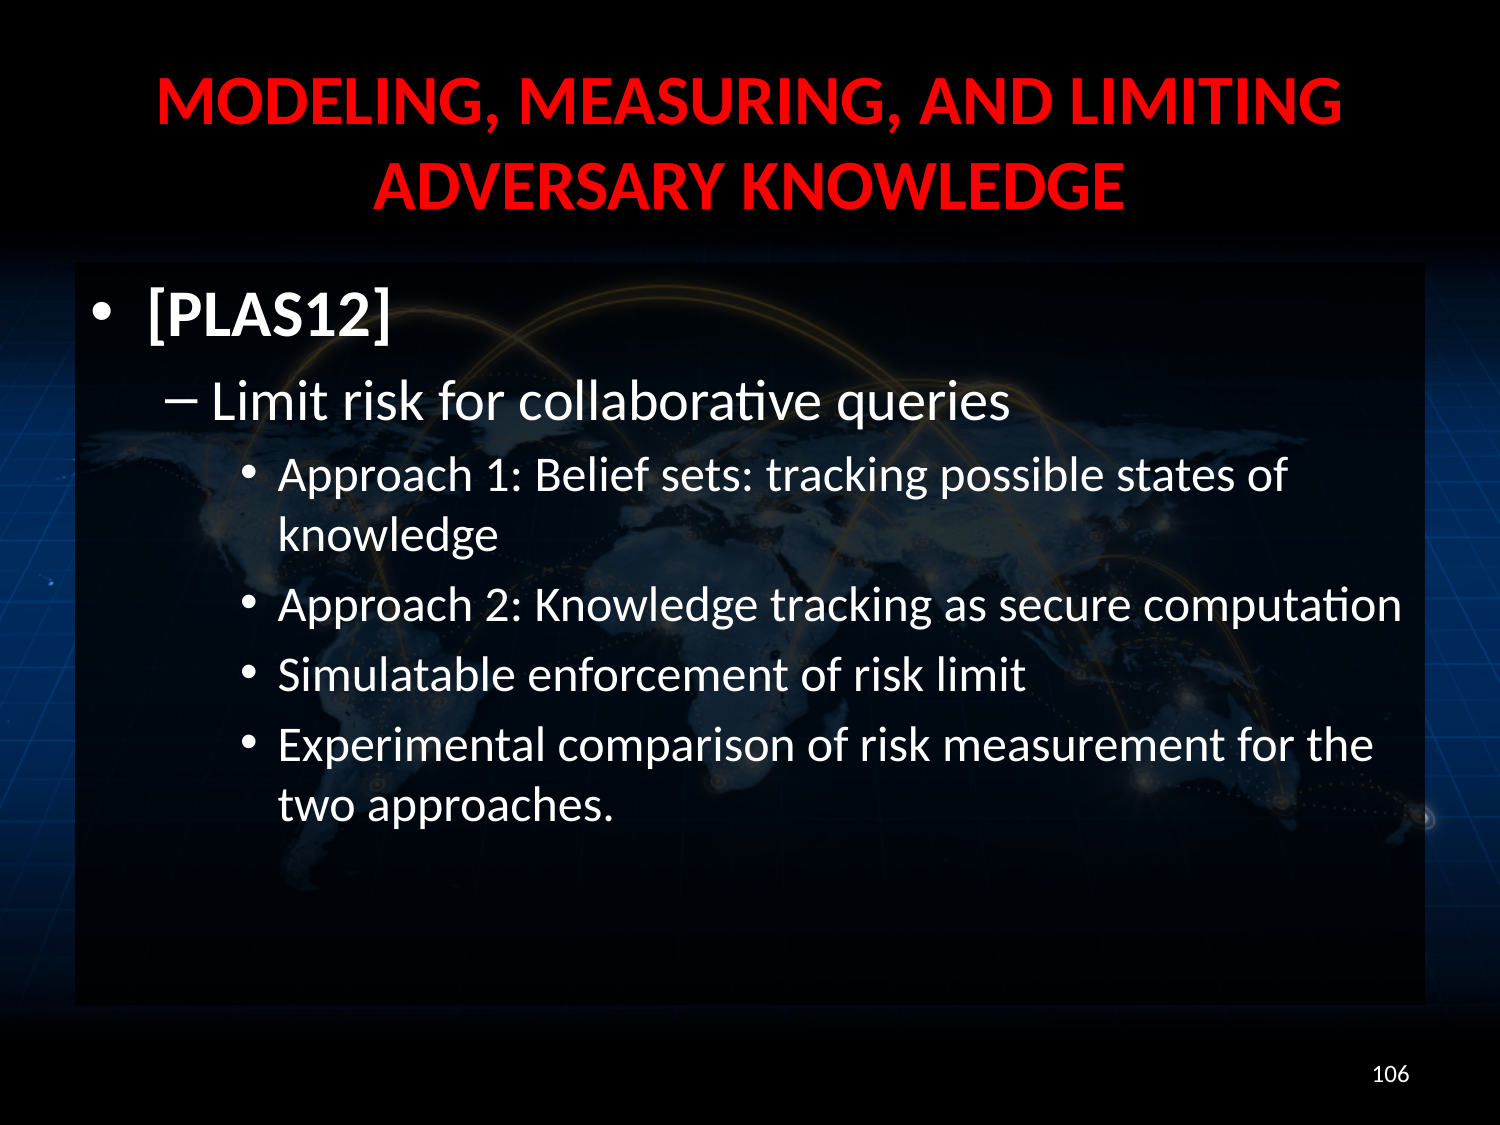

# Modeling, Measuring, and Limiting Adversary Knowledge
[PLAS12]
Limit risk for collaborative queries
Approach 1: Belief sets: tracking possible states of knowledge
Approach 2: Knowledge tracking as secure computation
Simulatable enforcement of risk limit
Experimental comparison of risk measurement for the two approaches.
106